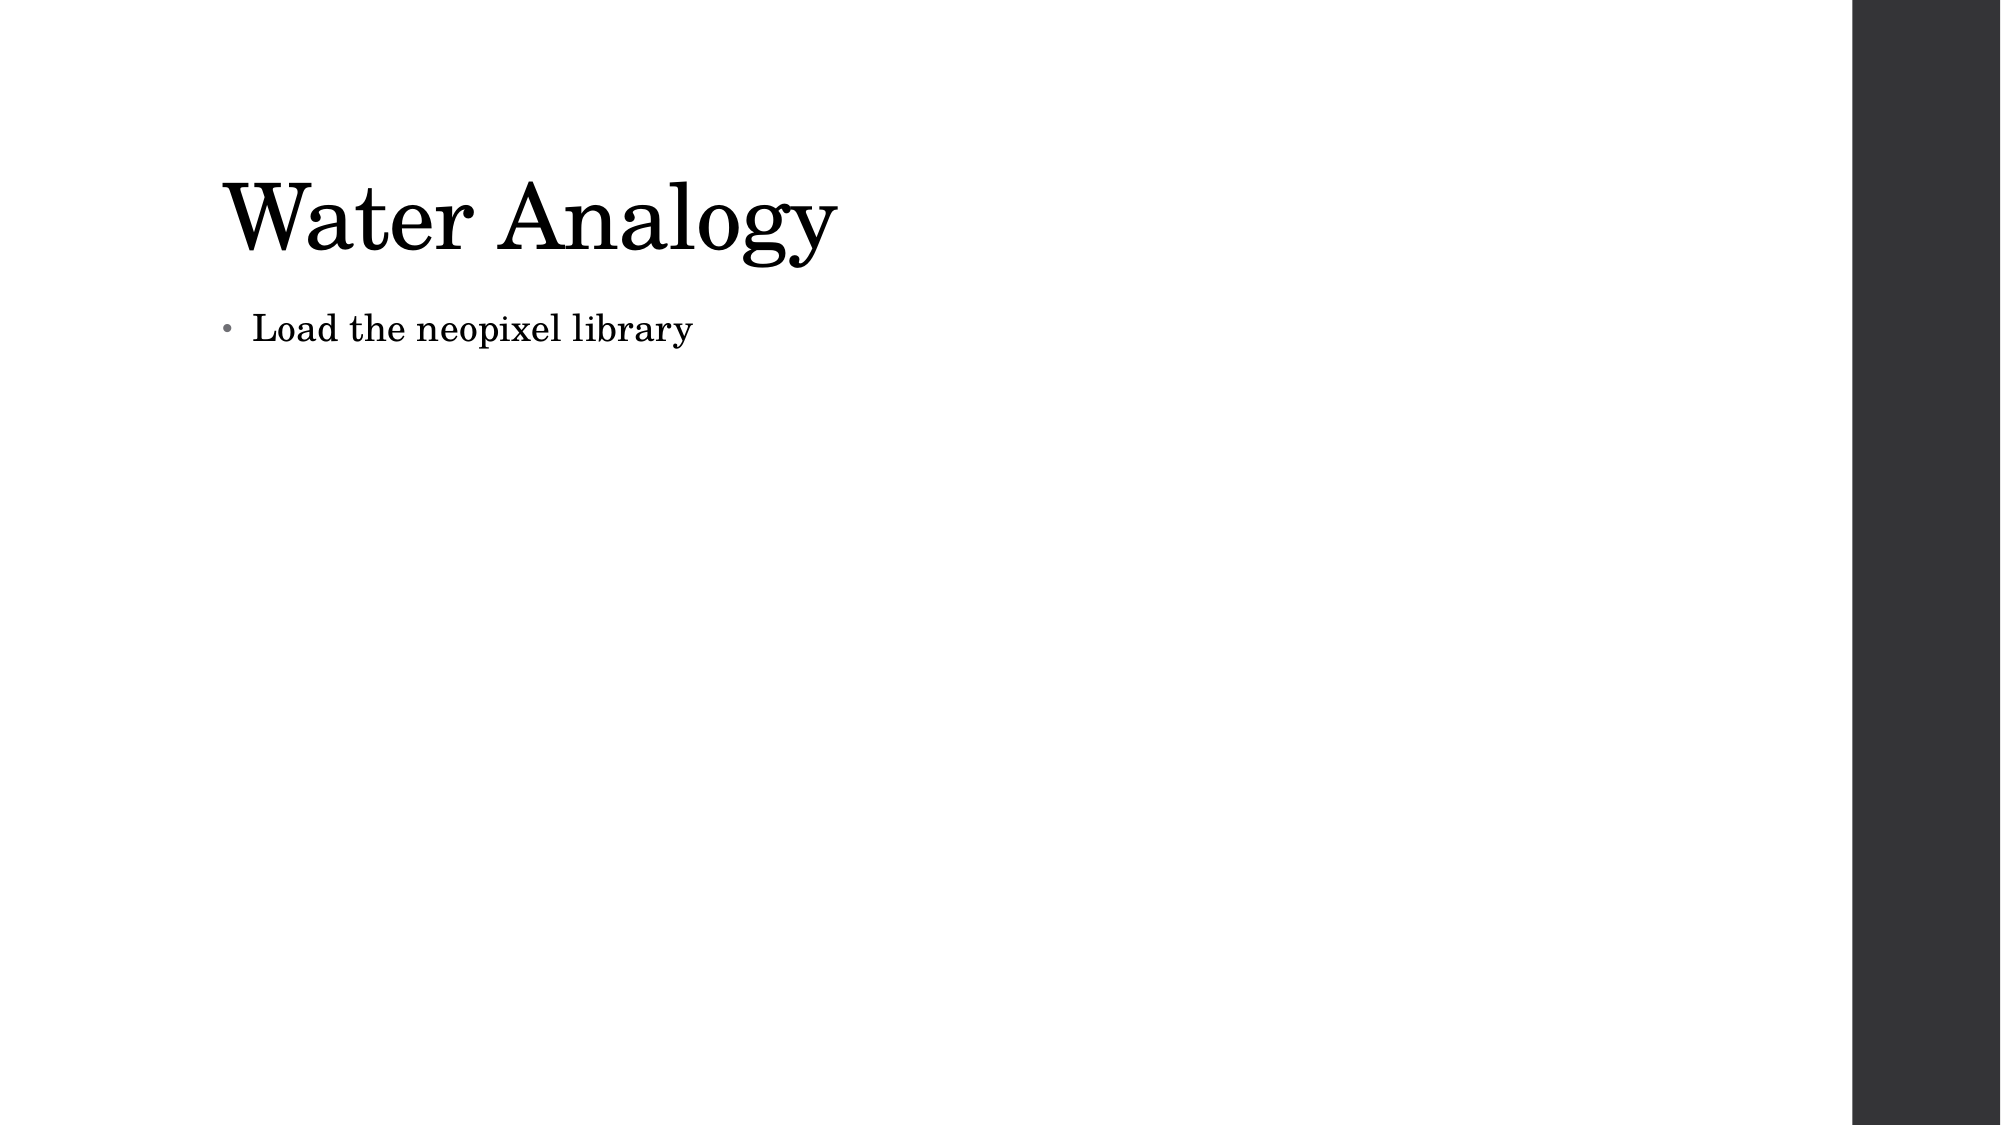

# Water Analogy
Load the neopixel library